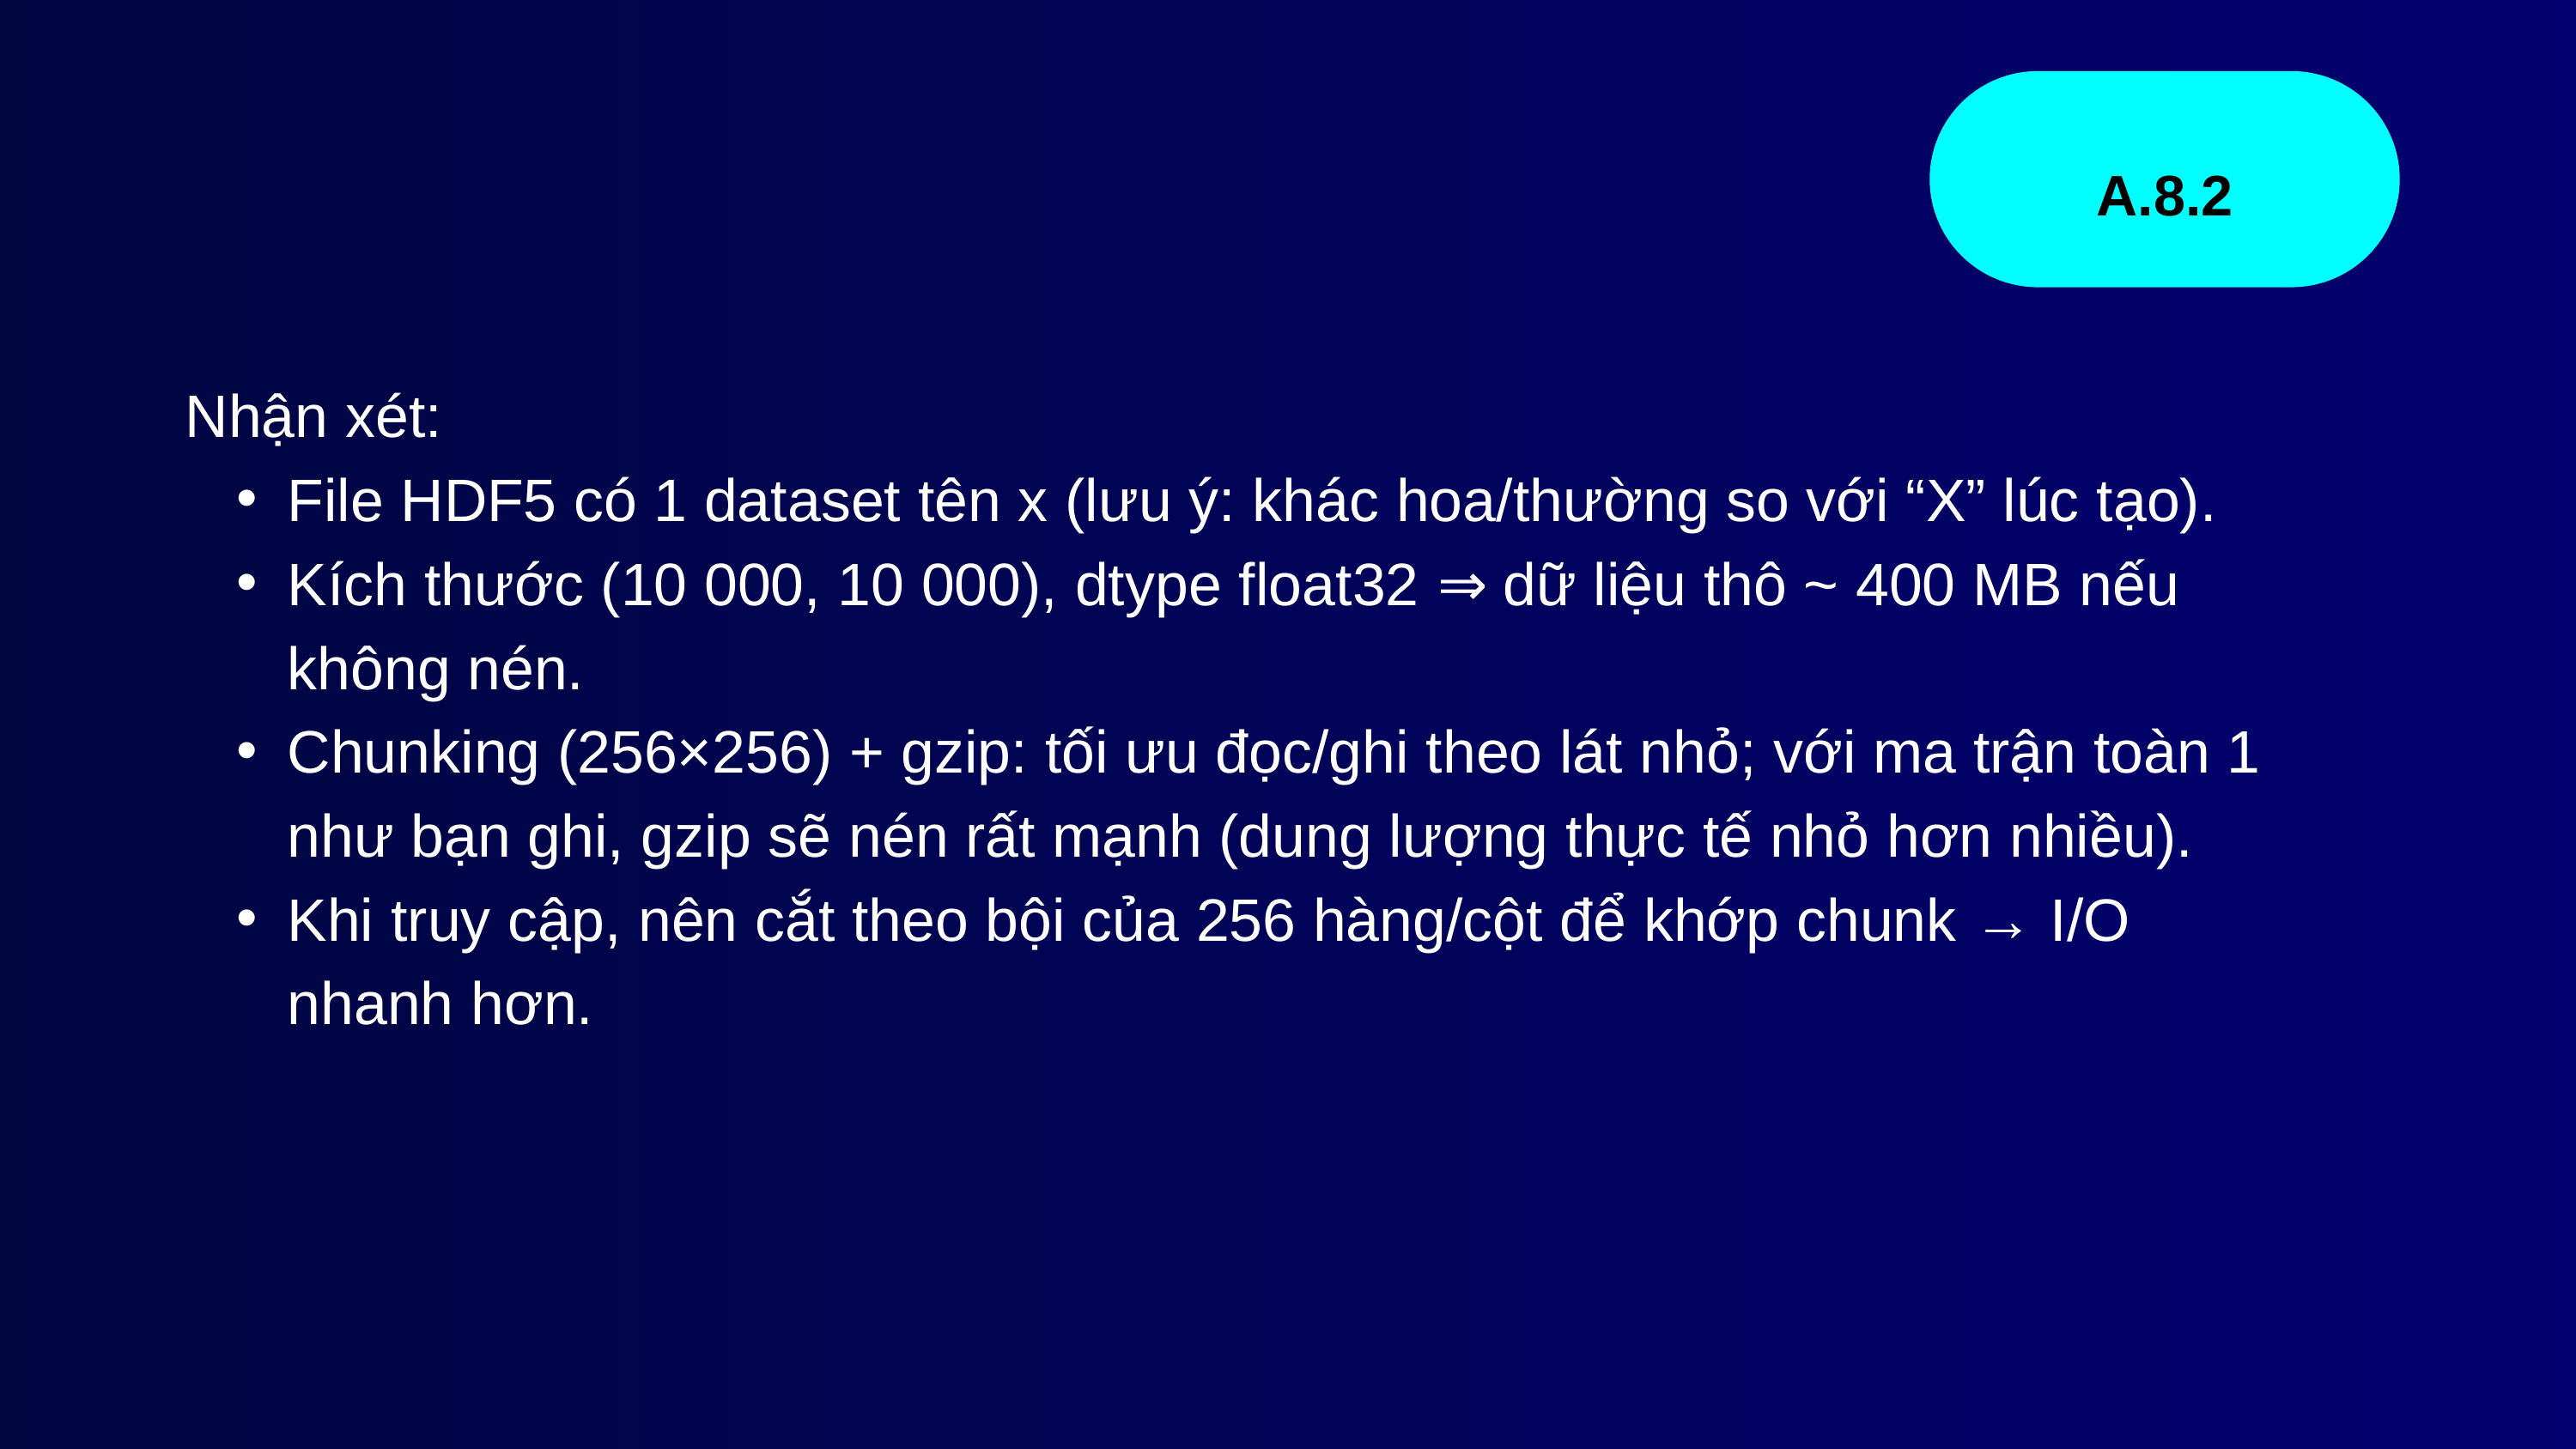

A.8.2

Nhận xét:
File HDF5 có 1 dataset tên x (lưu ý: khác hoa/thường so với “X” lúc tạo).
Kích thước (10 000, 10 000), dtype float32 ⇒ dữ liệu thô ~ 400 MB nếu không nén.
Chunking (256×256) + gzip: tối ưu đọc/ghi theo lát nhỏ; với ma trận toàn 1 như bạn ghi, gzip sẽ nén rất mạnh (dung lượng thực tế nhỏ hơn nhiều).
Khi truy cập, nên cắt theo bội của 256 hàng/cột để khớp chunk → I/O nhanh hơn.